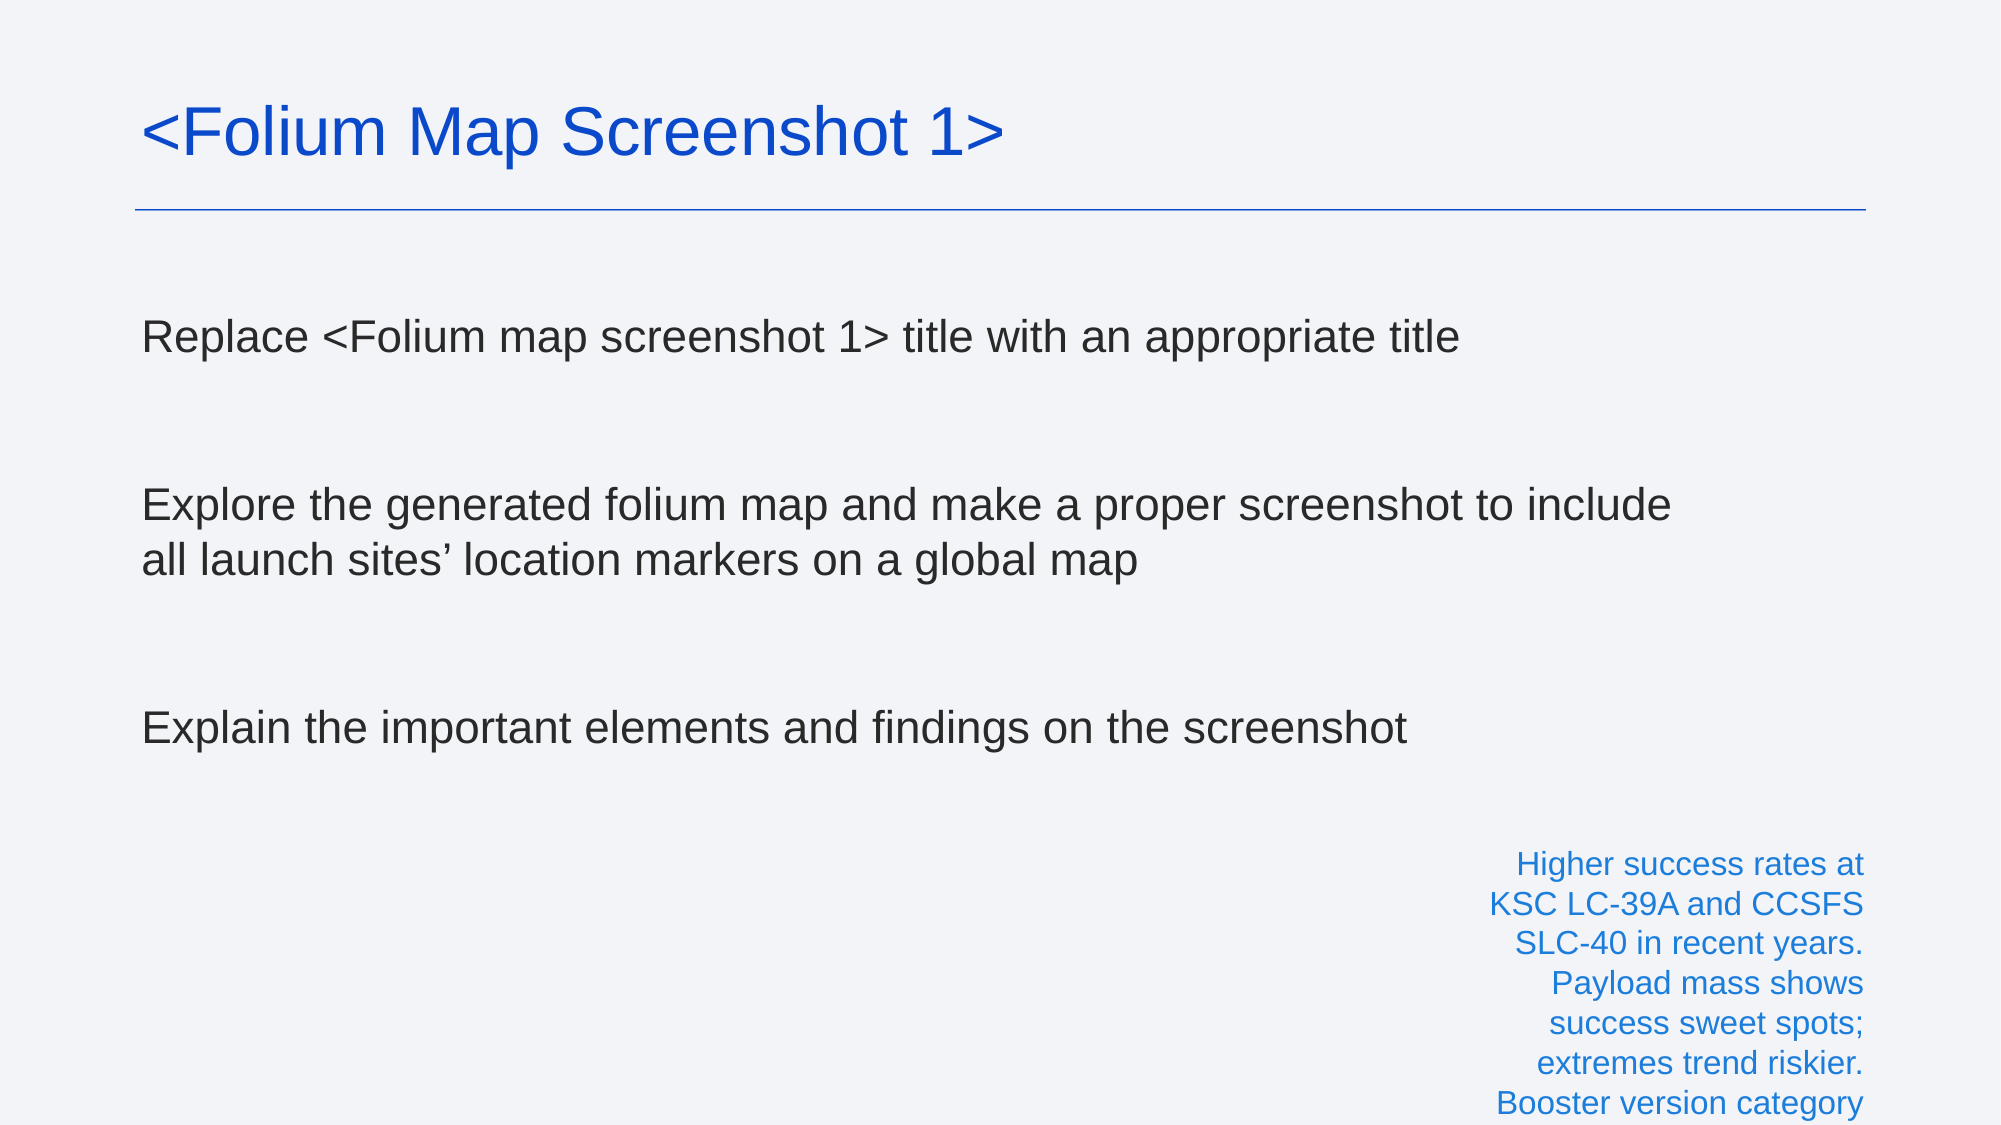

<Folium Map Screenshot 1>
Replace <Folium map screenshot 1> title with an appropriate title

Explore the generated folium map and make a proper screenshot to include all launch sites’ location markers on a global map

Explain the important elements and findings on the screenshot

Higher success rates at KSC LC-39A and CCSFS SLC-40 in recent years.
Payload mass shows success sweet spots; extremes trend riskier.
Booster version category improvements align with higher success.